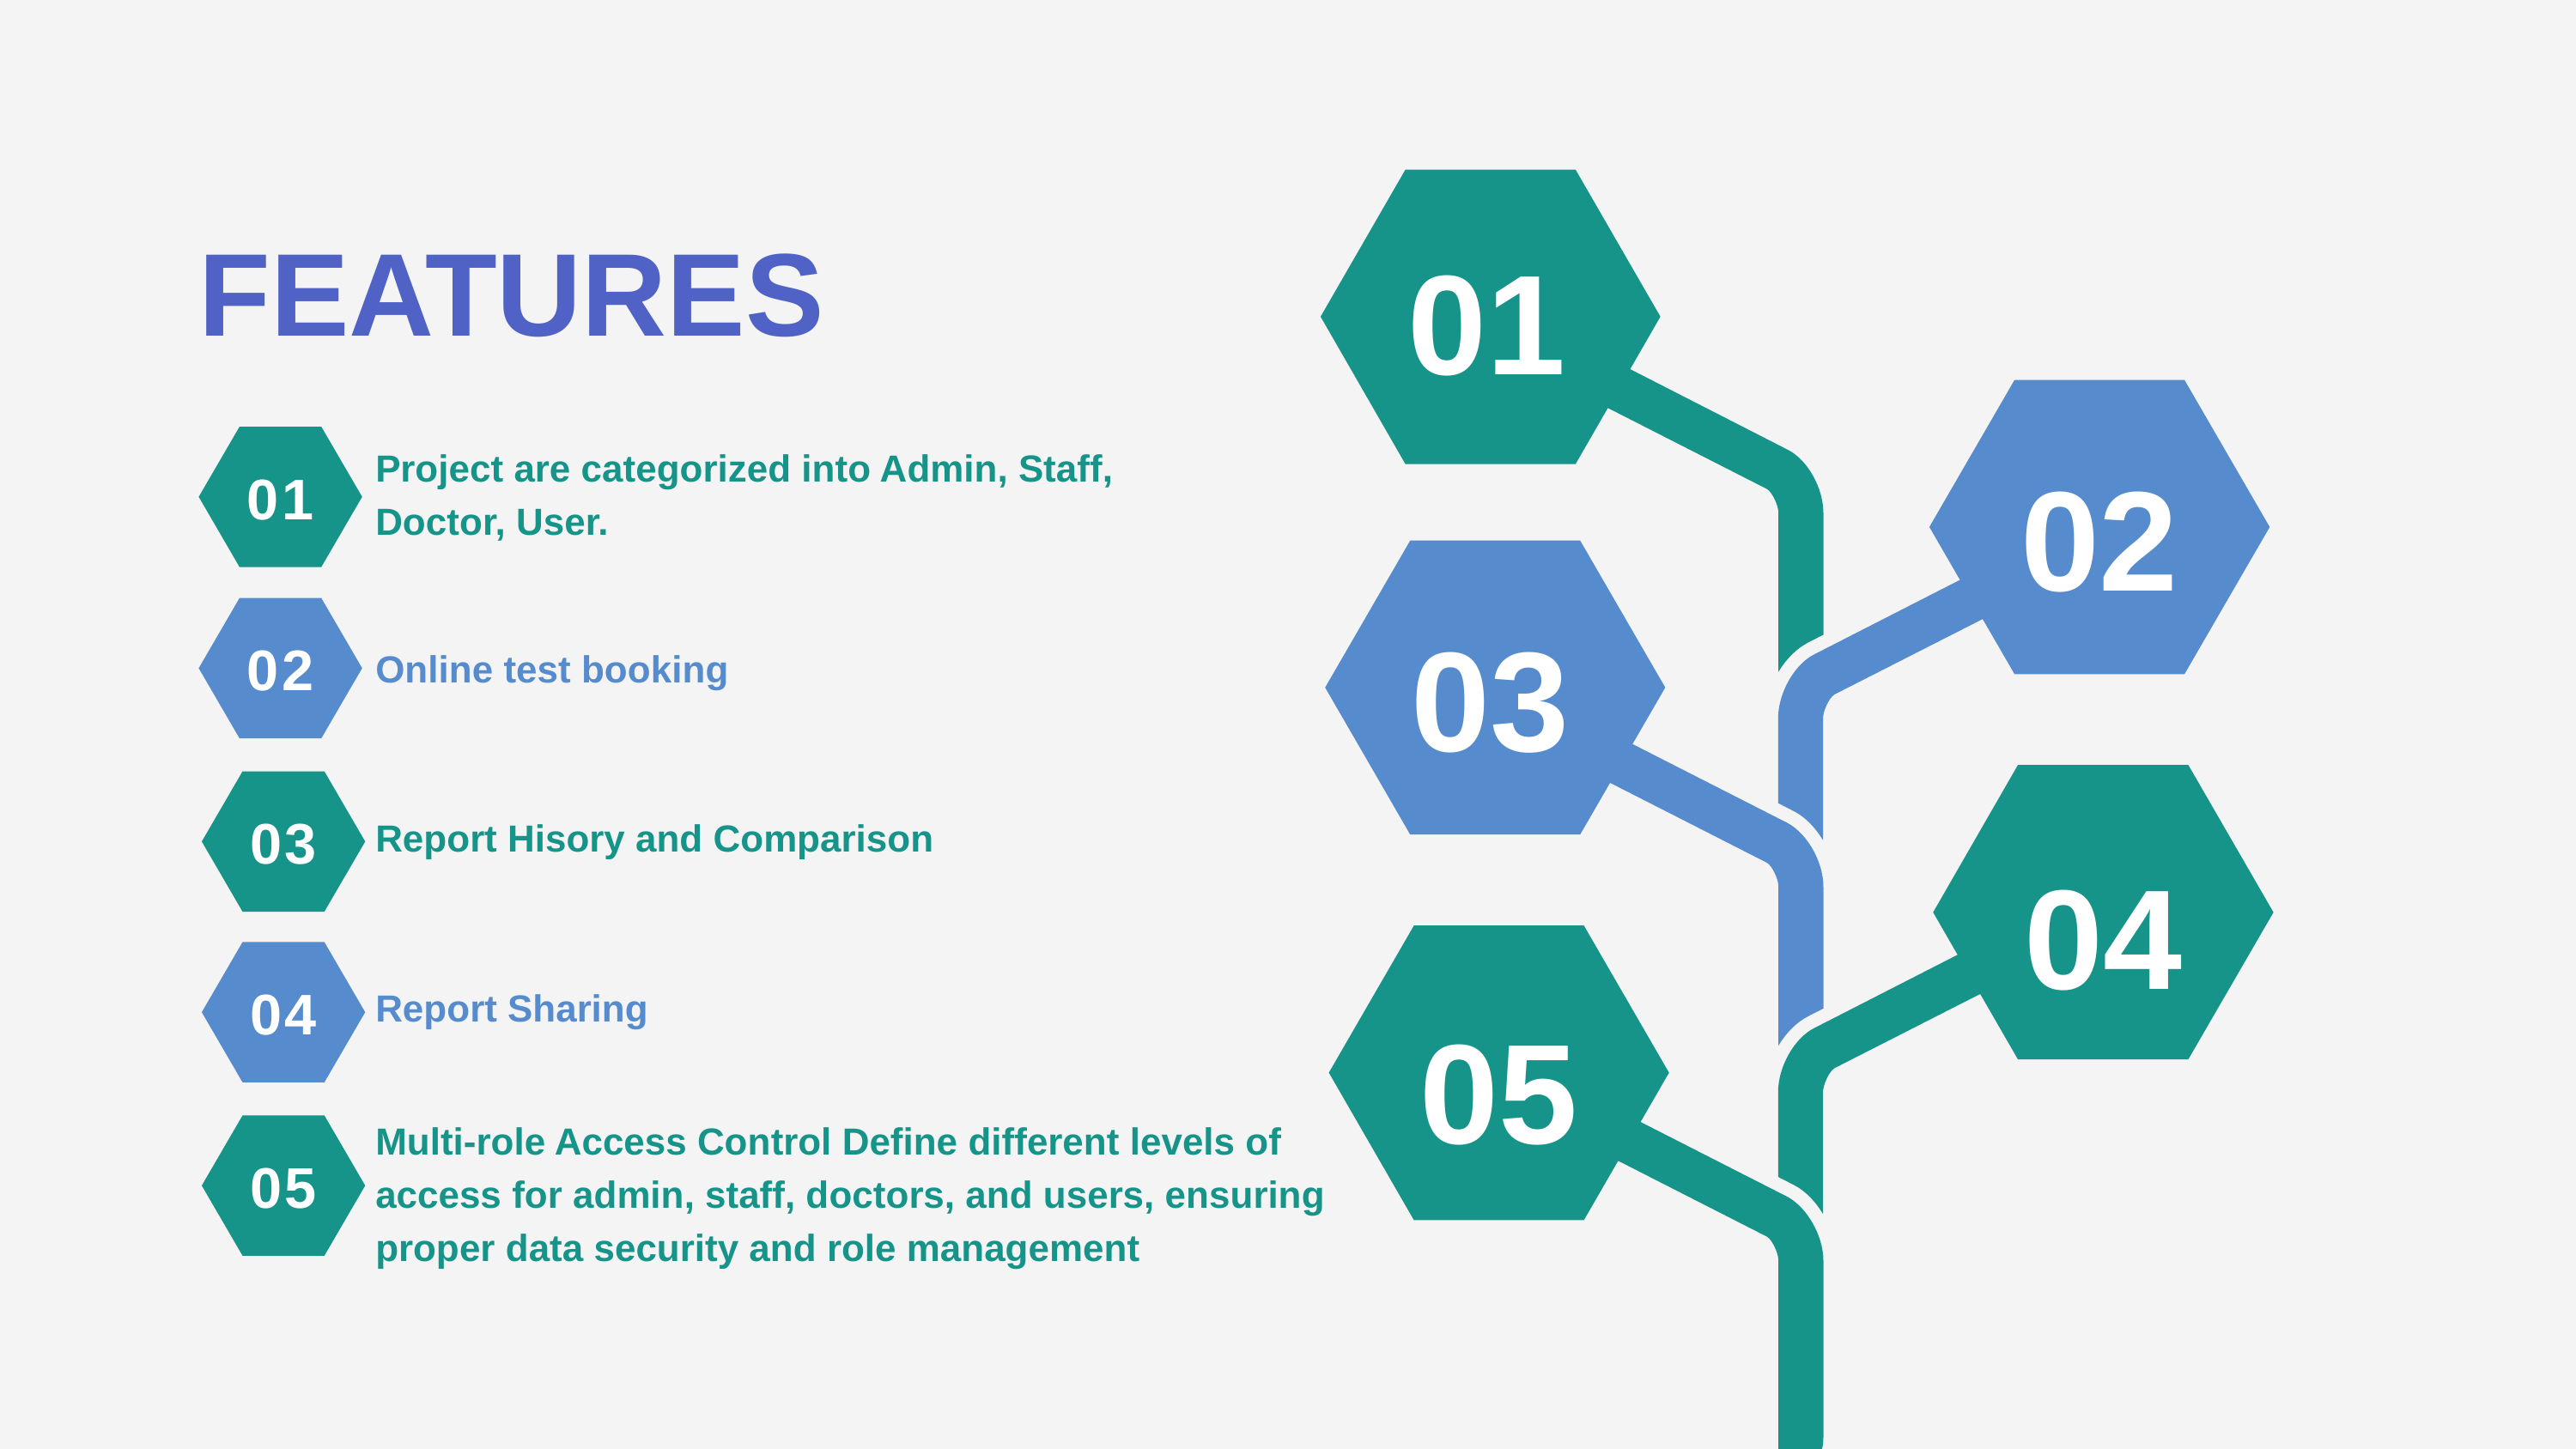

FEATURES
01

02

01
Project are categorized into Admin, Staff, Doctor, User.

03

02
Online test booking

03
Report Hisory and Comparison
04

04

05
Report Sharing
Multi-role Access Control Define different levels of access for admin, staff, doctors, and users, ensuring proper data security and role management

05